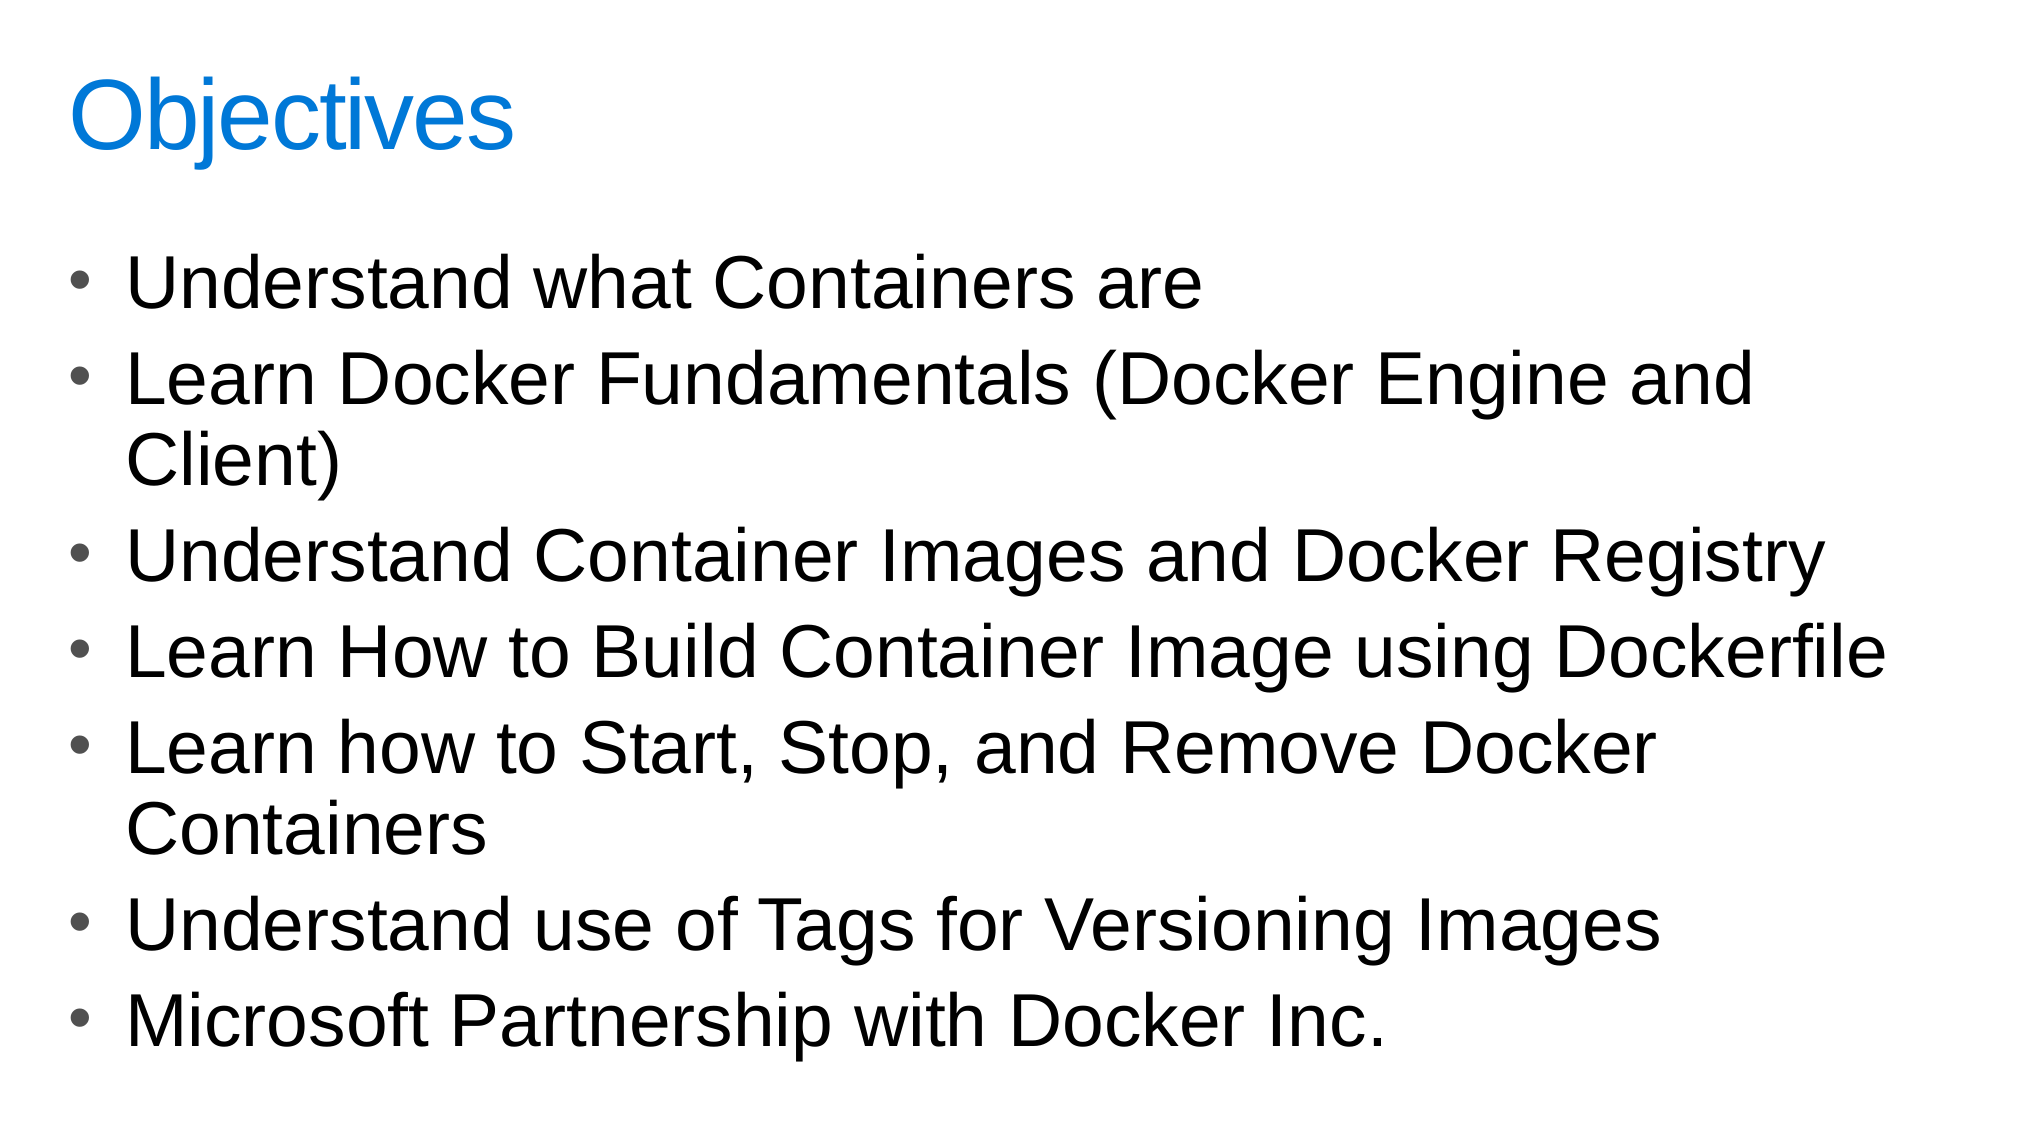

# Objectives
Understand what Containers are
Learn Docker Fundamentals (Docker Engine and Client)
Understand Container Images and Docker Registry
Learn How to Build Container Image using Dockerfile
Learn how to Start, Stop, and Remove Docker Containers
Understand use of Tags for Versioning Images
Microsoft Partnership with Docker Inc.